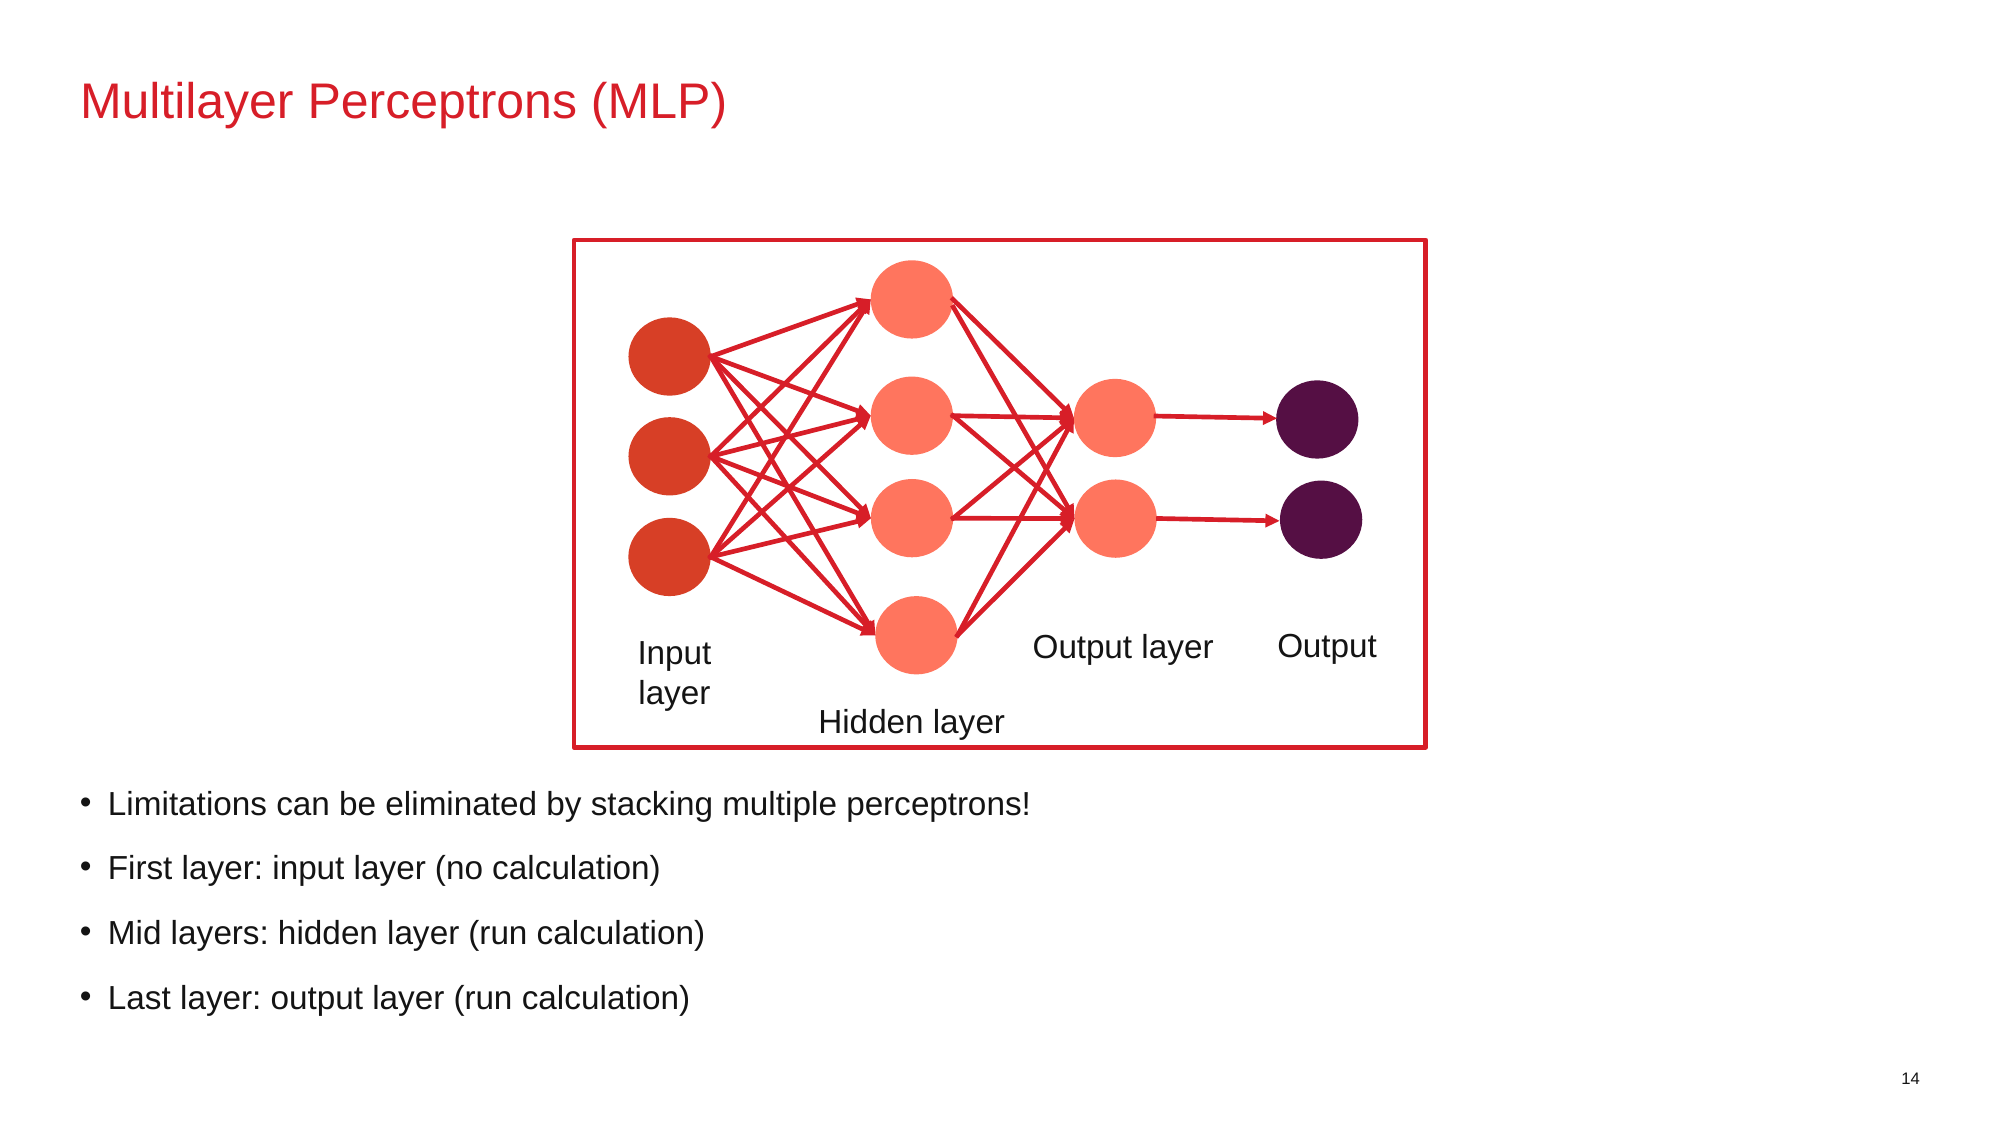

# Multilayer Perceptrons (MLP)

Output layer
Input layer
Hidden layer

Output

Limitations can be eliminated by stacking multiple perceptrons!
First layer: input layer (no calculation)
Mid layers: hidden layer (run calculation)
Last layer: output layer (run calculation)

14